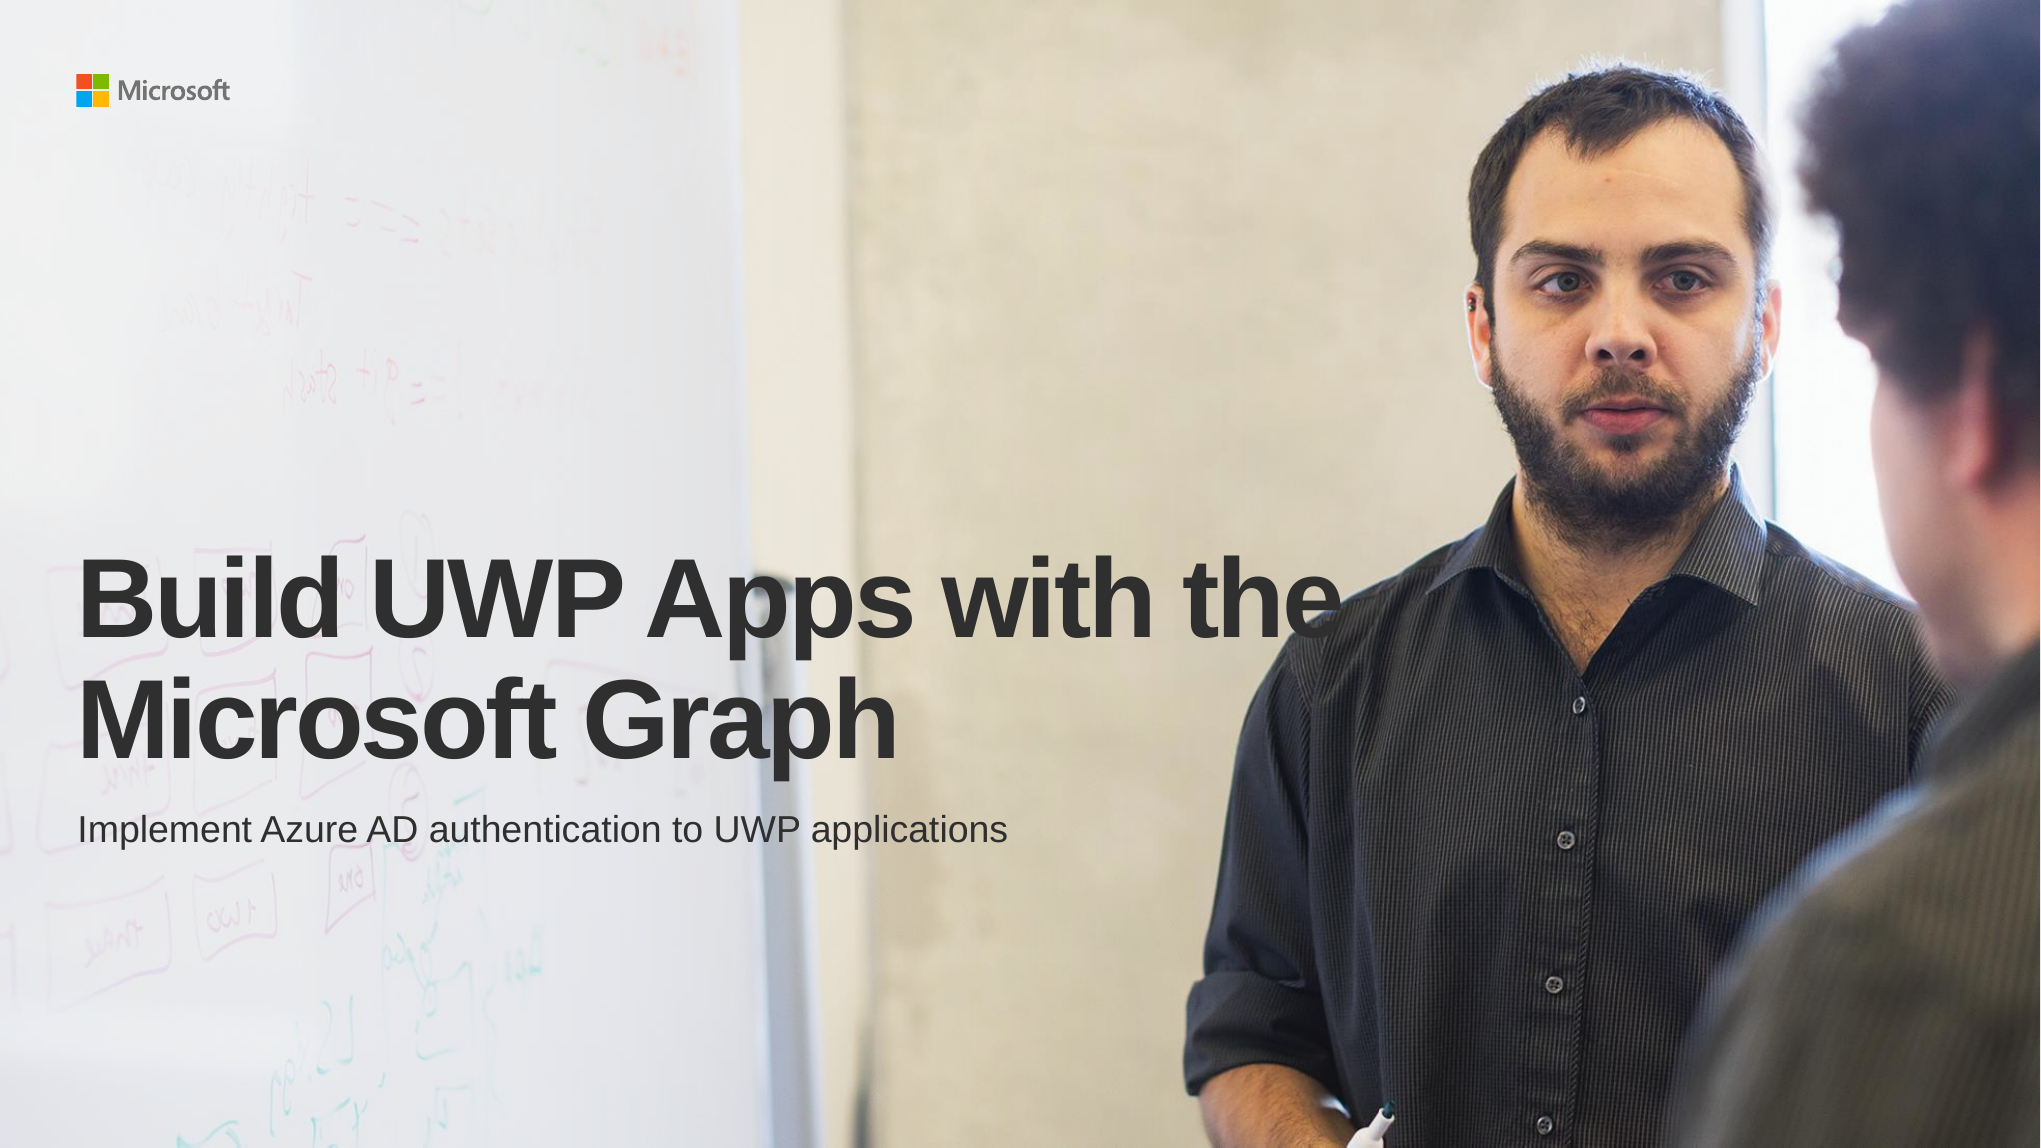

# Build UWP Apps with the Microsoft Graph
Implement Azure AD authentication to UWP applications